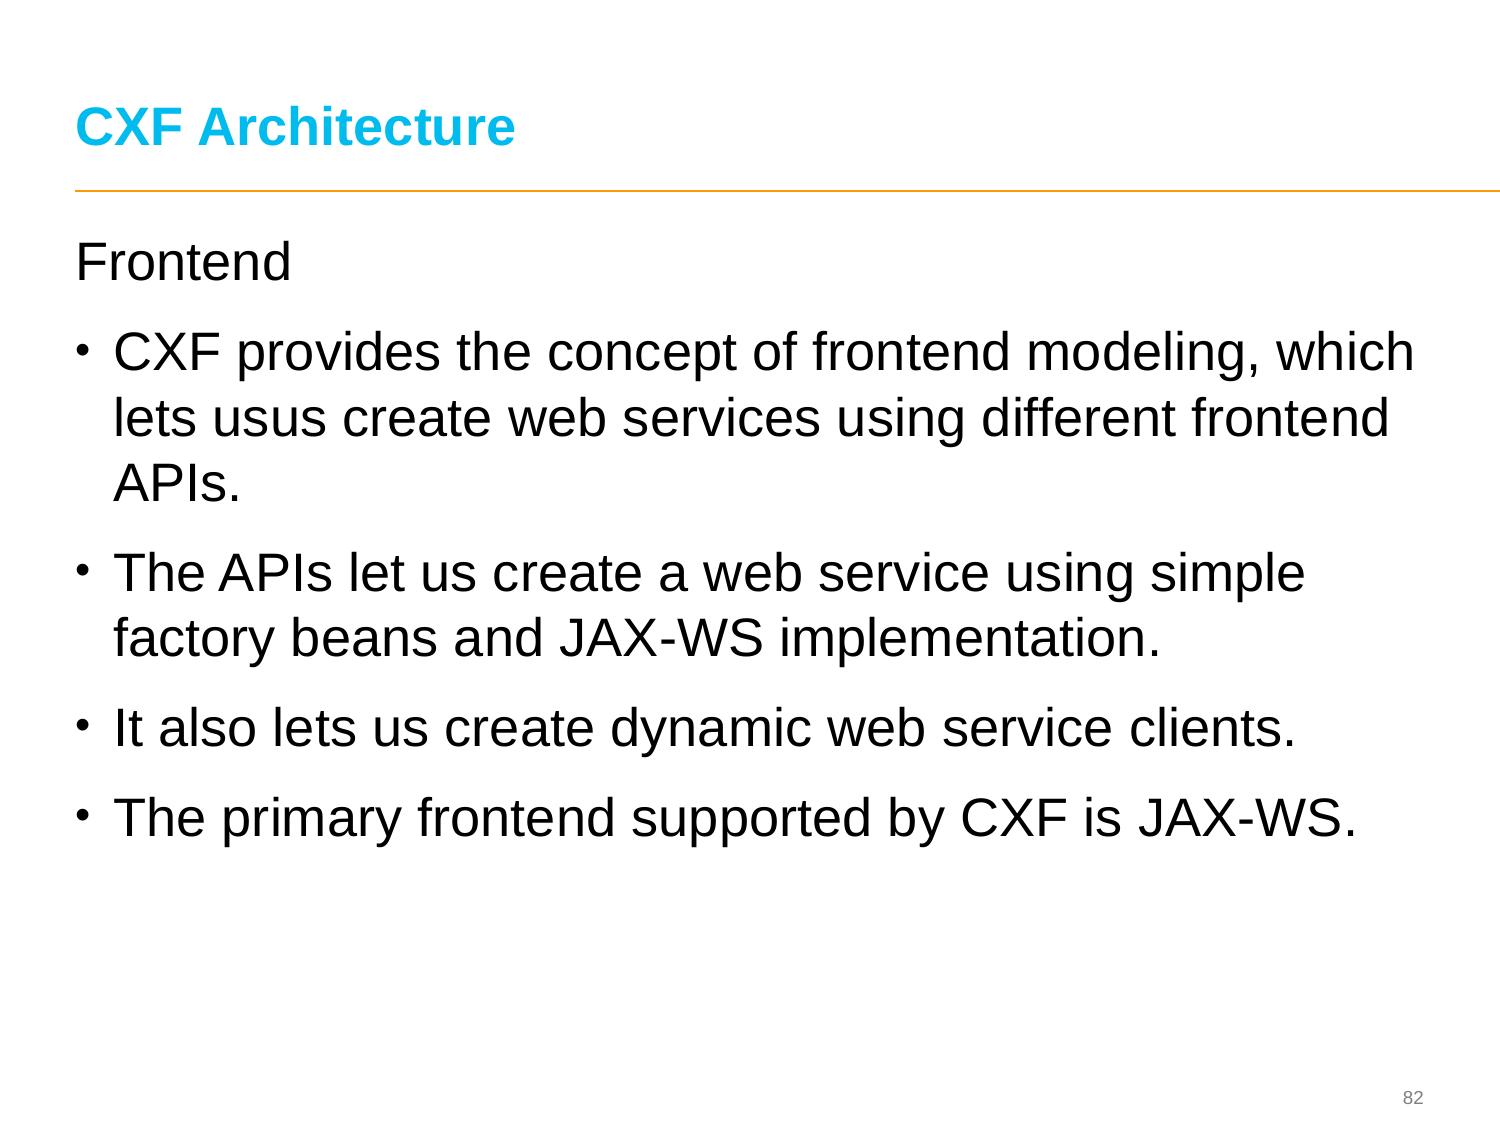

# CXF Architecture
Frontend
CXF provides the concept of frontend modeling, which lets usus create web services using different frontend APIs.
The APIs let us create a web service using simple factory beans and JAX-WS implementation.
It also lets us create dynamic web service clients.
The primary frontend supported by CXF is JAX-WS.